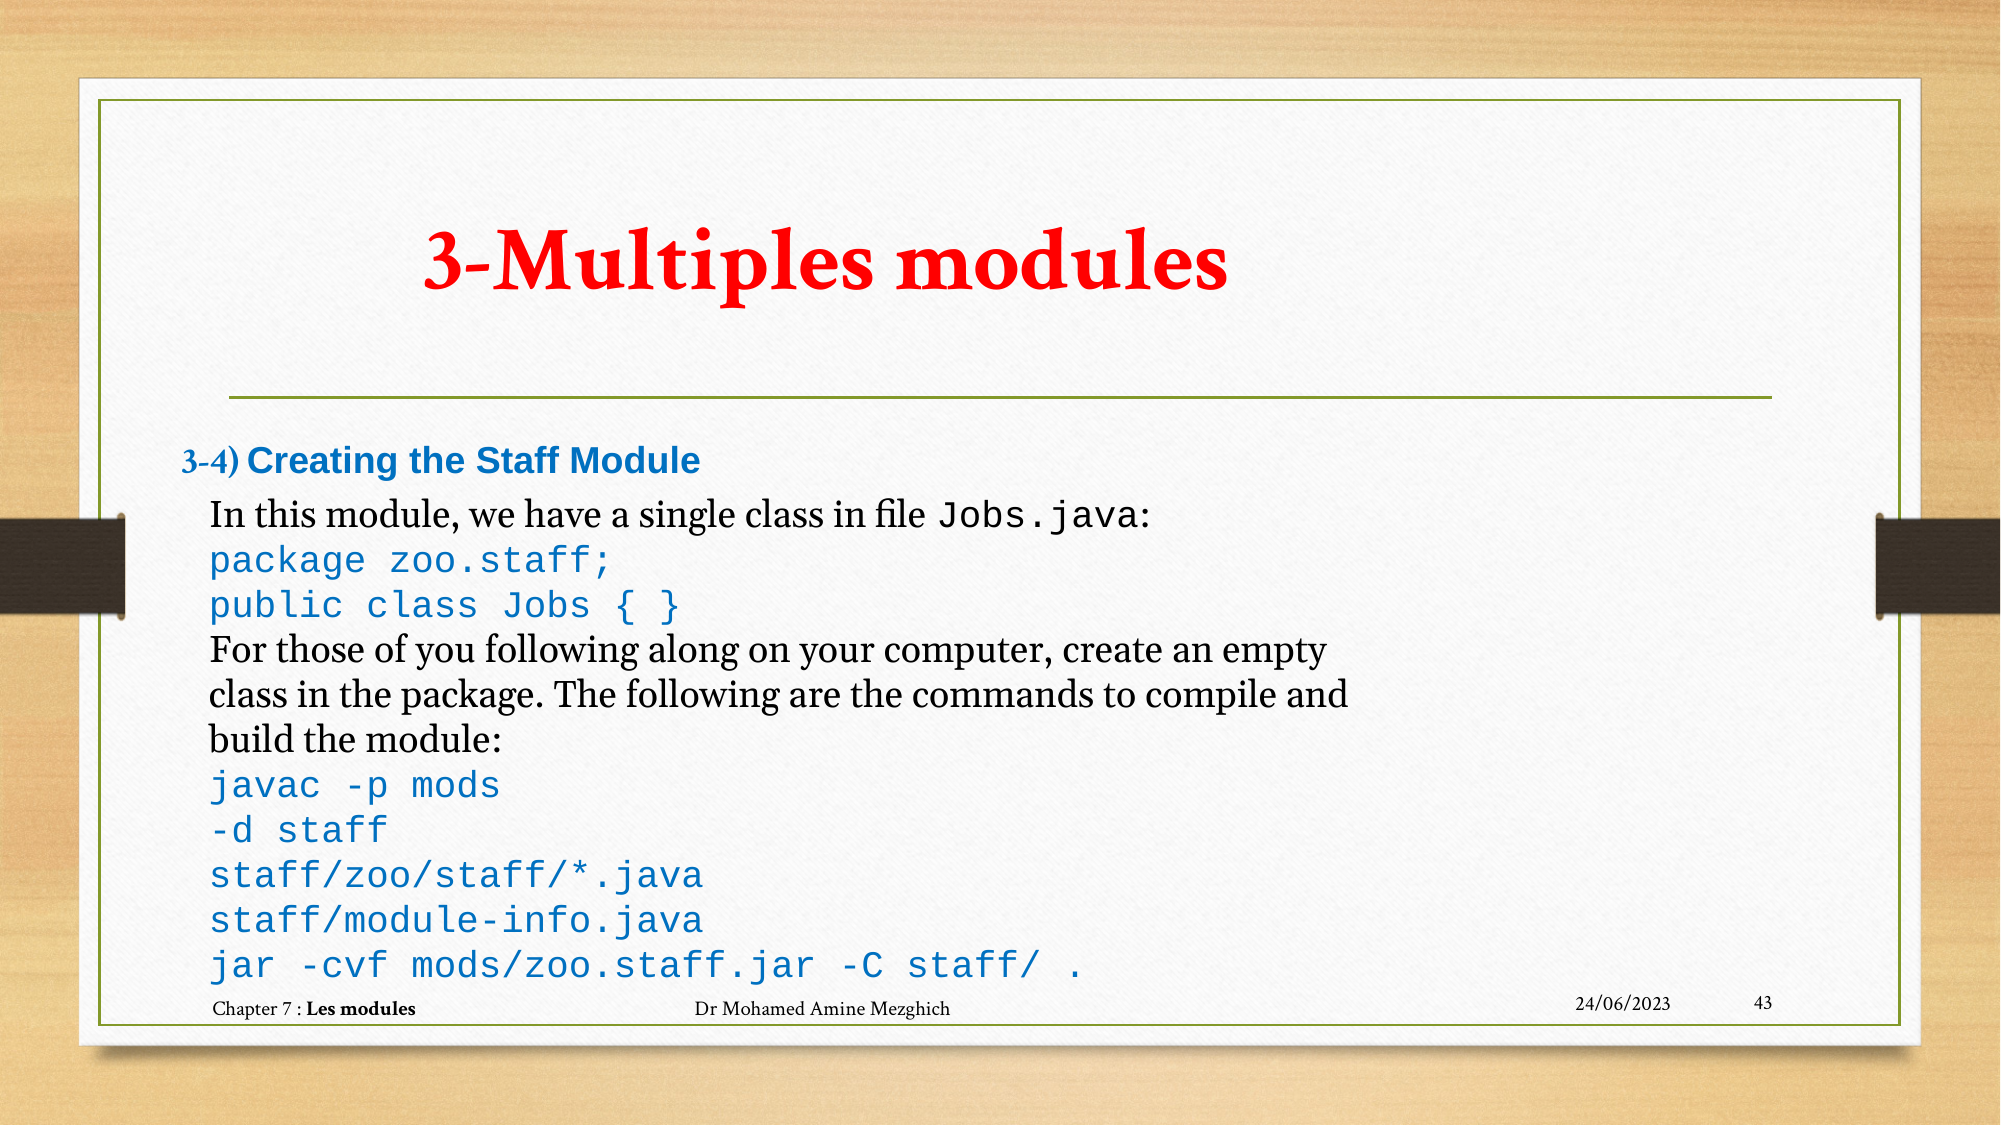

# 3-Multiples modules

3-4) Creating the Staff Module

In this module, we have a single class in file Jobs.java:
package zoo.staff;
public class Jobs { }
For those of you following along on your computer, create an empty
class in the package. The following are the commands to compile and
build the module:
javac -p mods
-d staff
staff/zoo/staff/*.java
staff/module-info.java
jar -cvf mods/zoo.staff.jar -C staff/ .
24/06/2023
43
Chapter 7 : Les modules                                                            Dr Mohamed Amine Mezghich